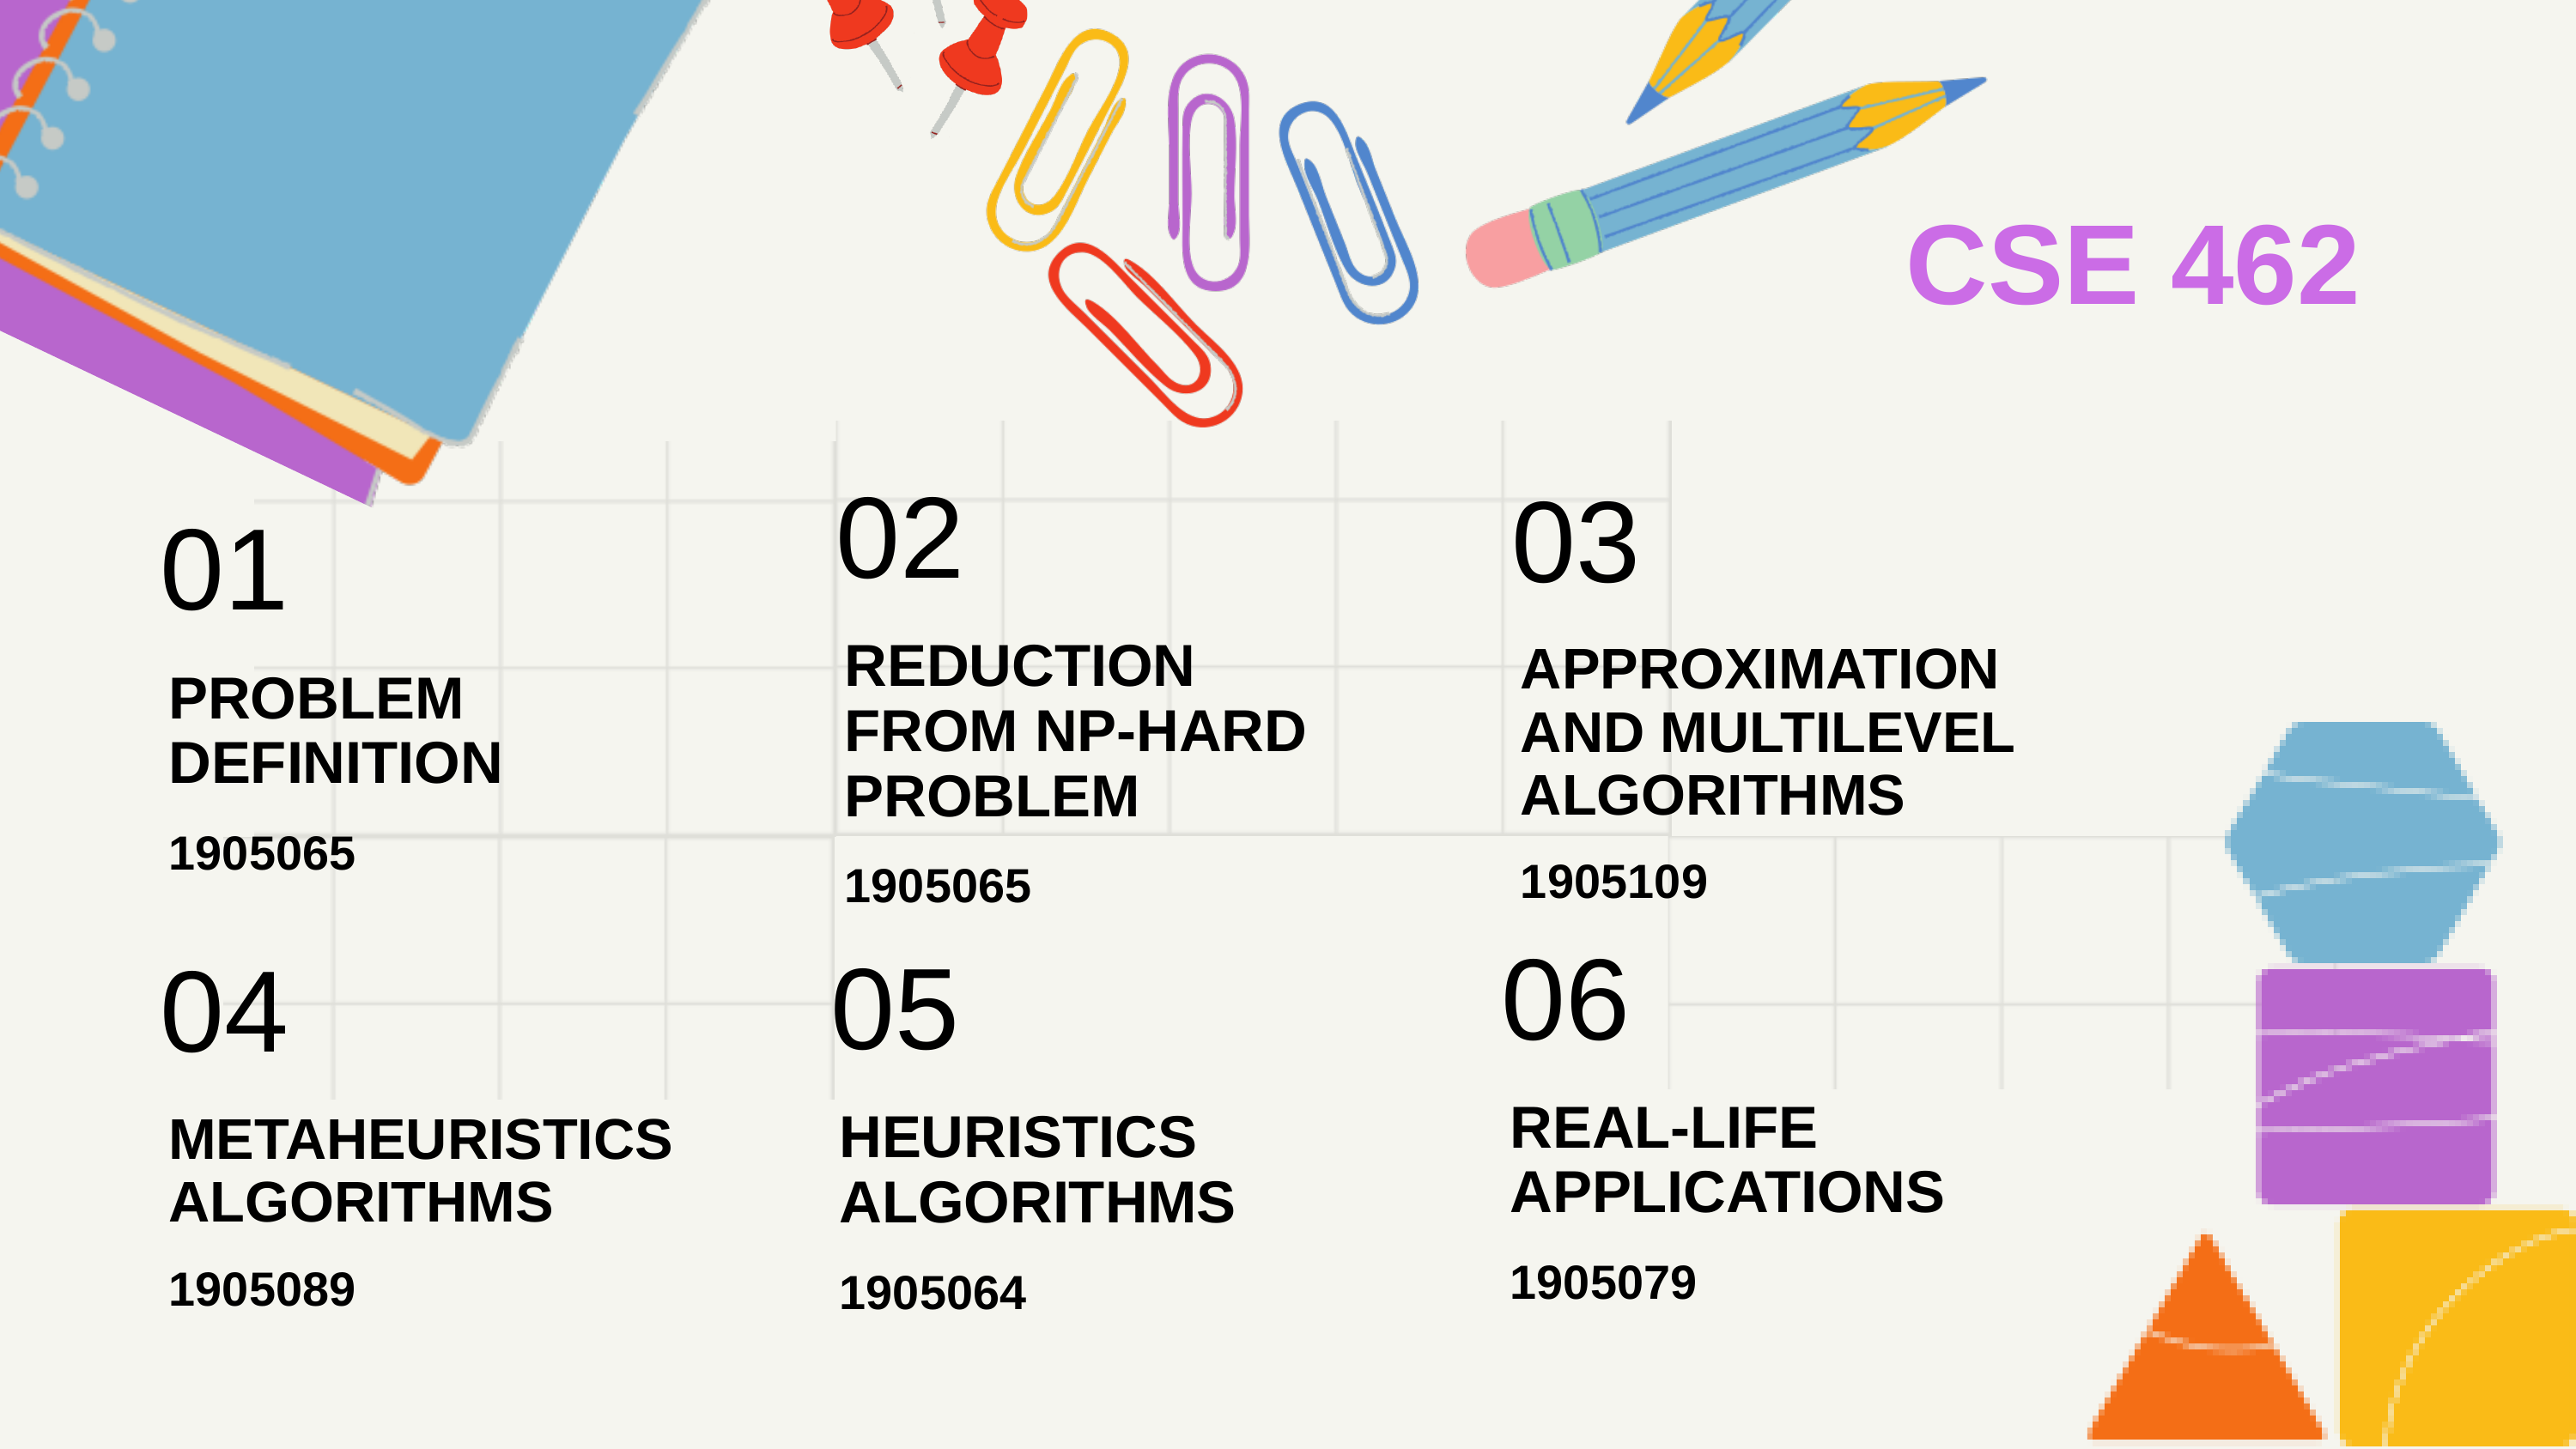

CSE 462

02
REDUCTION FROM NP-HARD PROBLEM
1905065

03
APPROXIMATION AND MULTILEVEL ALGORITHMS
1905109

01
PROBLEM
DEFINITION
1905065

06
REAL-LIFE APPLICATIONS
1905079

05
HEURISTICS ALGORITHMS
1905064

04
METAHEURISTICS ALGORITHMS
1905089